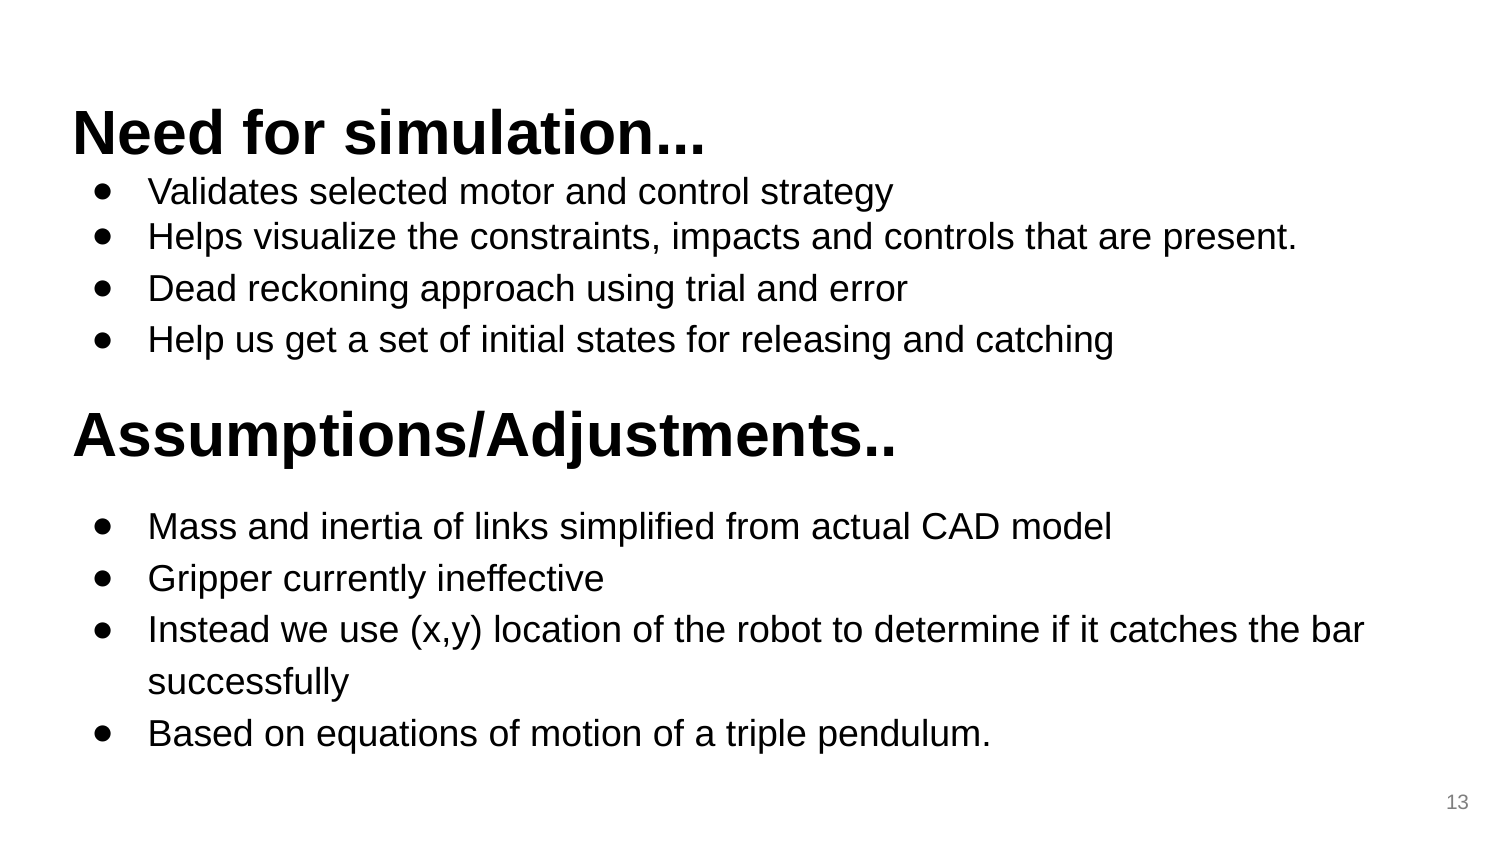

Need for simulation...
Validates selected motor and control strategy
Helps visualize the constraints, impacts and controls that are present.
Dead reckoning approach using trial and error
Help us get a set of initial states for releasing and catching
Assumptions/Adjustments..
Mass and inertia of links simplified from actual CAD model
Gripper currently ineffective
Instead we use (x,y) location of the robot to determine if it catches the bar successfully
Based on equations of motion of a triple pendulum.

13